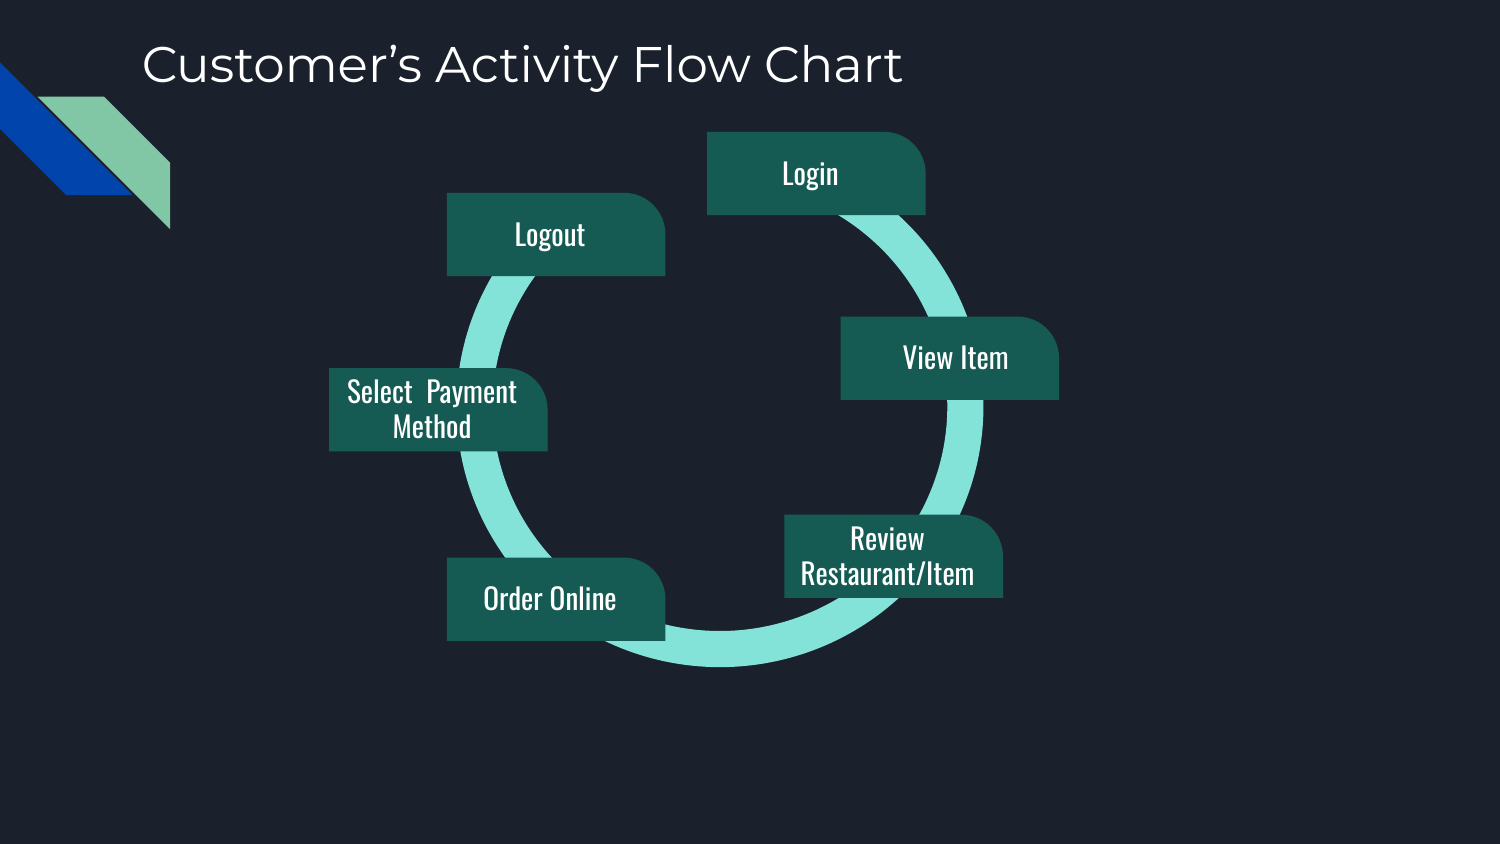

# Customer’s Activity Flow Chart
Login

Logout
       View Item
Select  Payment Method
Review Restaurant/Item
Order Online